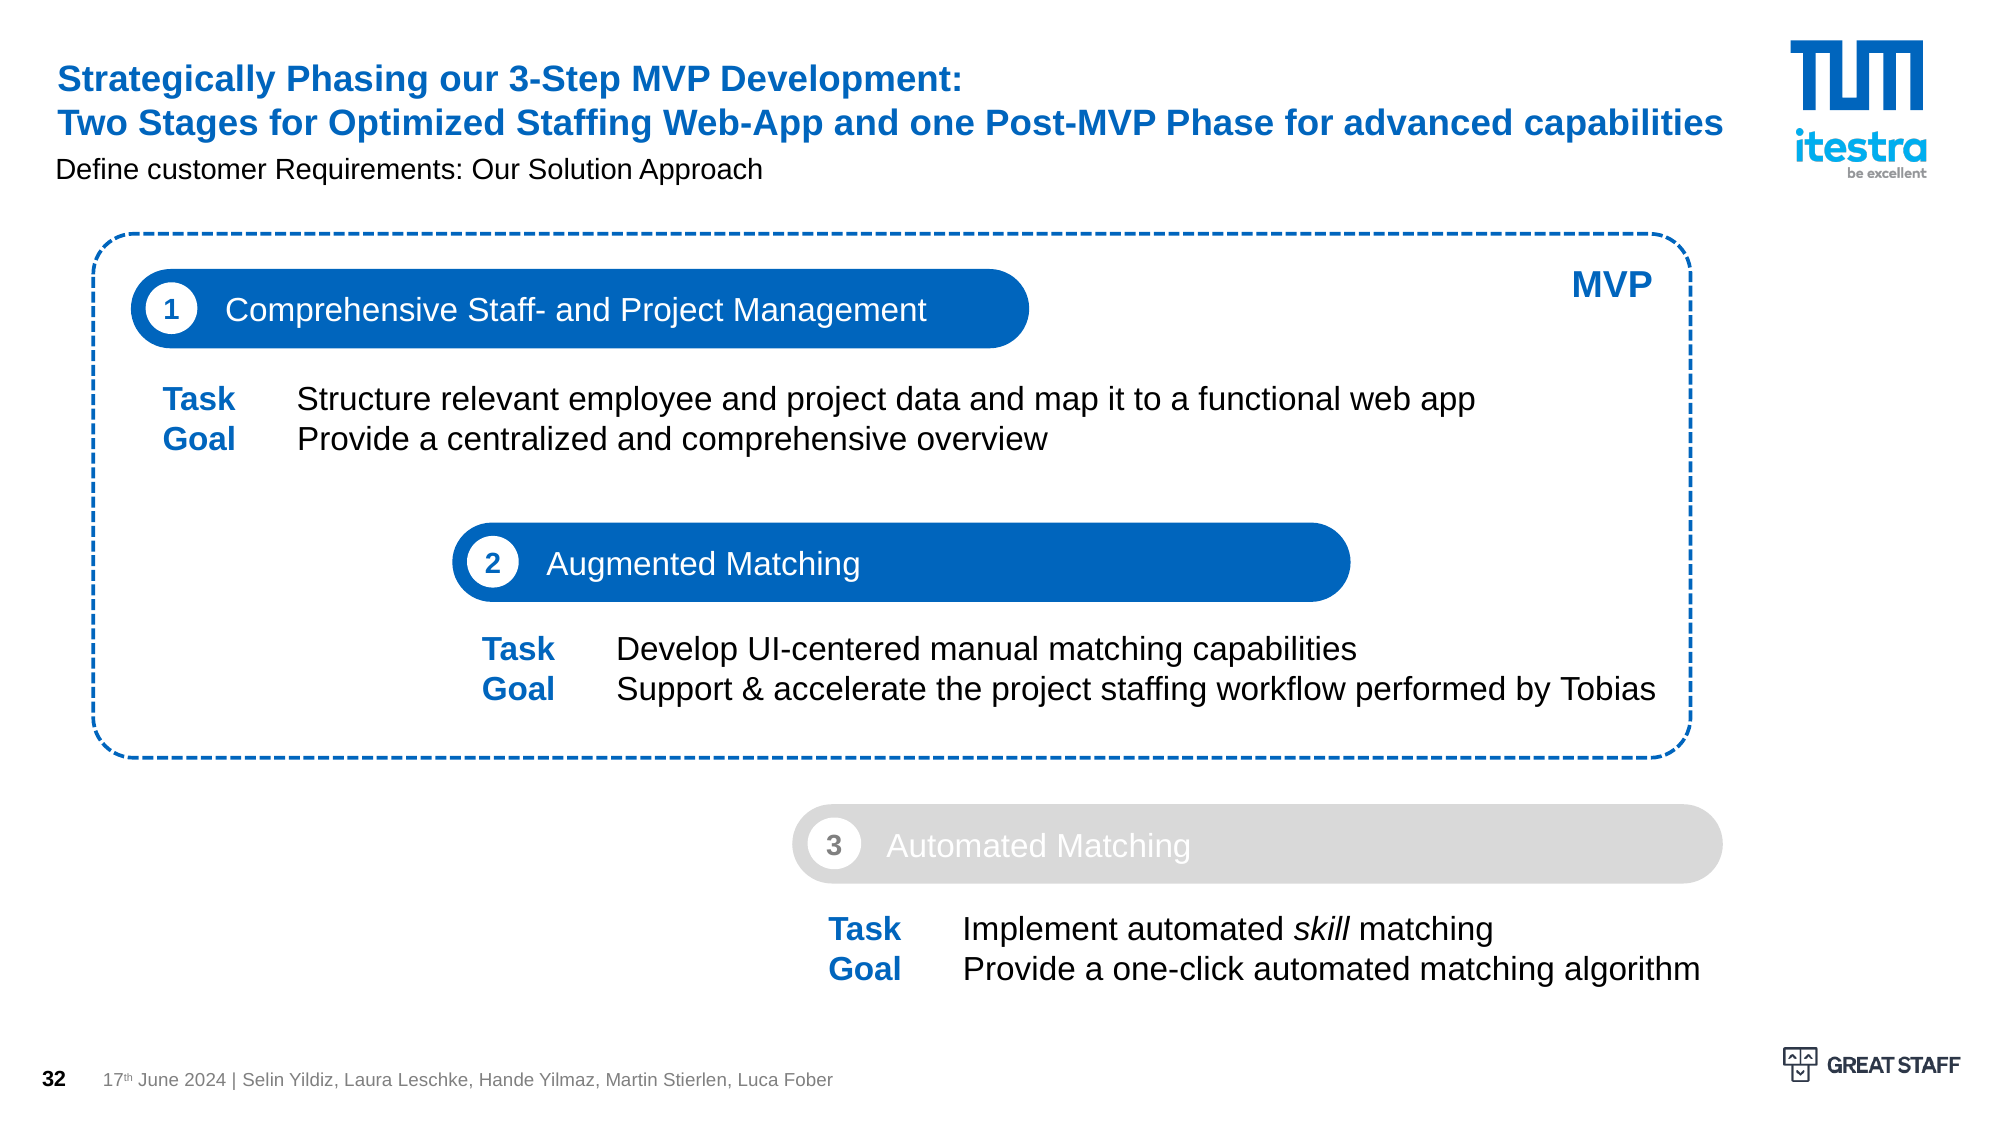

# Strategically Phasing our 3-Step MVP Development: Two Stages for Optimized Staffing Web-App and one Post-MVP Phase for advanced capabilities
Define customer Requirements: Our Solution Approach

MVP
Comprehensive Staff- and Project Management
1

Task    Structure relevant employee and project data and map it to a functional web app
Goal    Provide a centralized and comprehensive overview

Augmented Matching
2

Task    Develop UI-centered manual matching capabilities
Goal    Support & accelerate the project staffing workflow performed by Tobias

Automated Matching
3

Task    Implement automated skill matching
Goal    Provide a one-click automated matching algorithm